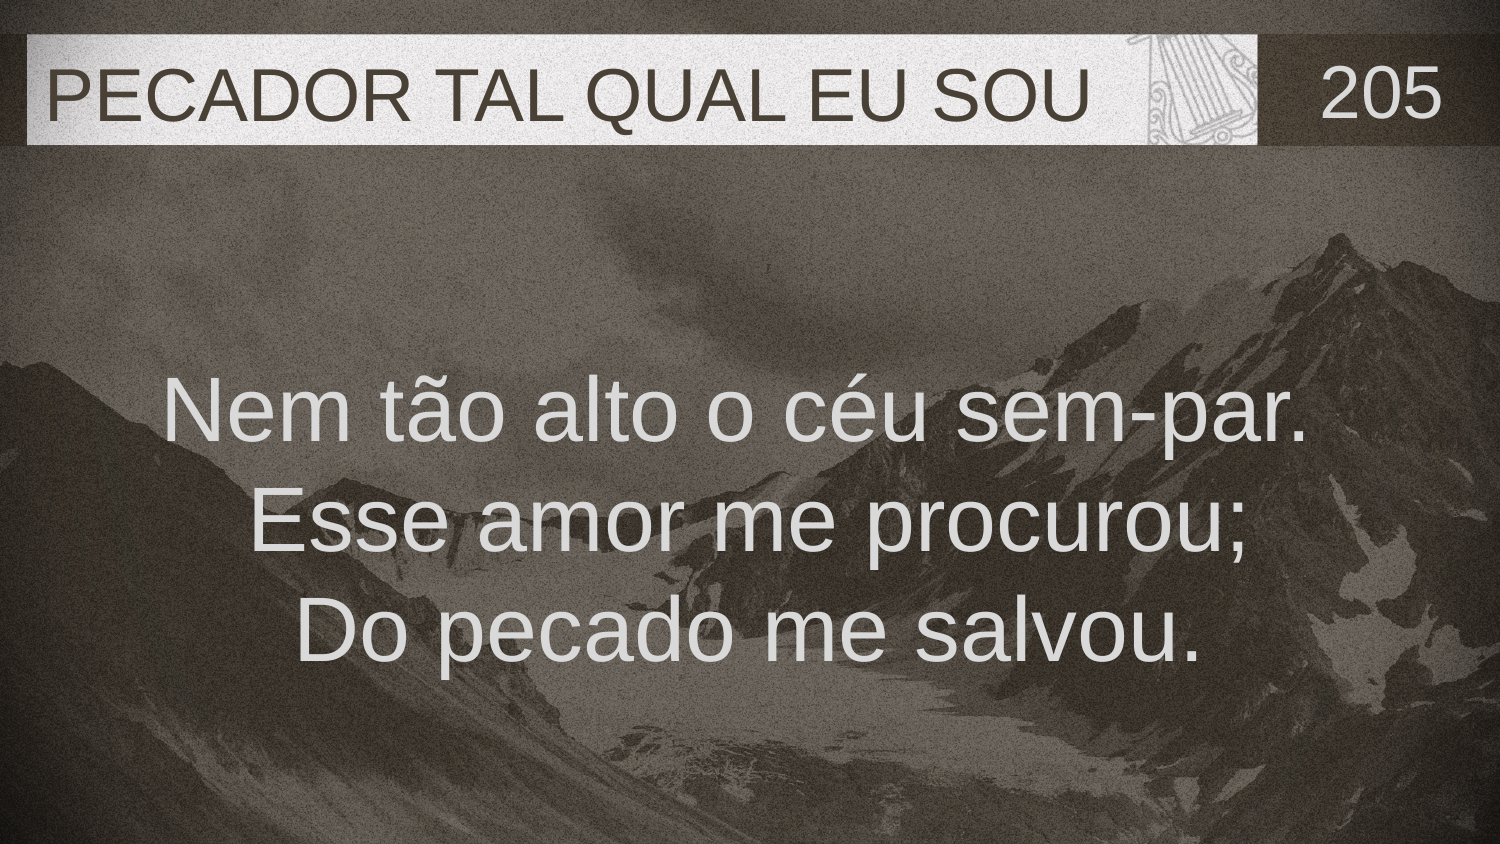

# PECADOR TAL QUAL EU SOU
205
Nem tão alto o céu sem-par.
Esse amor me procurou;
Do pecado me salvou.